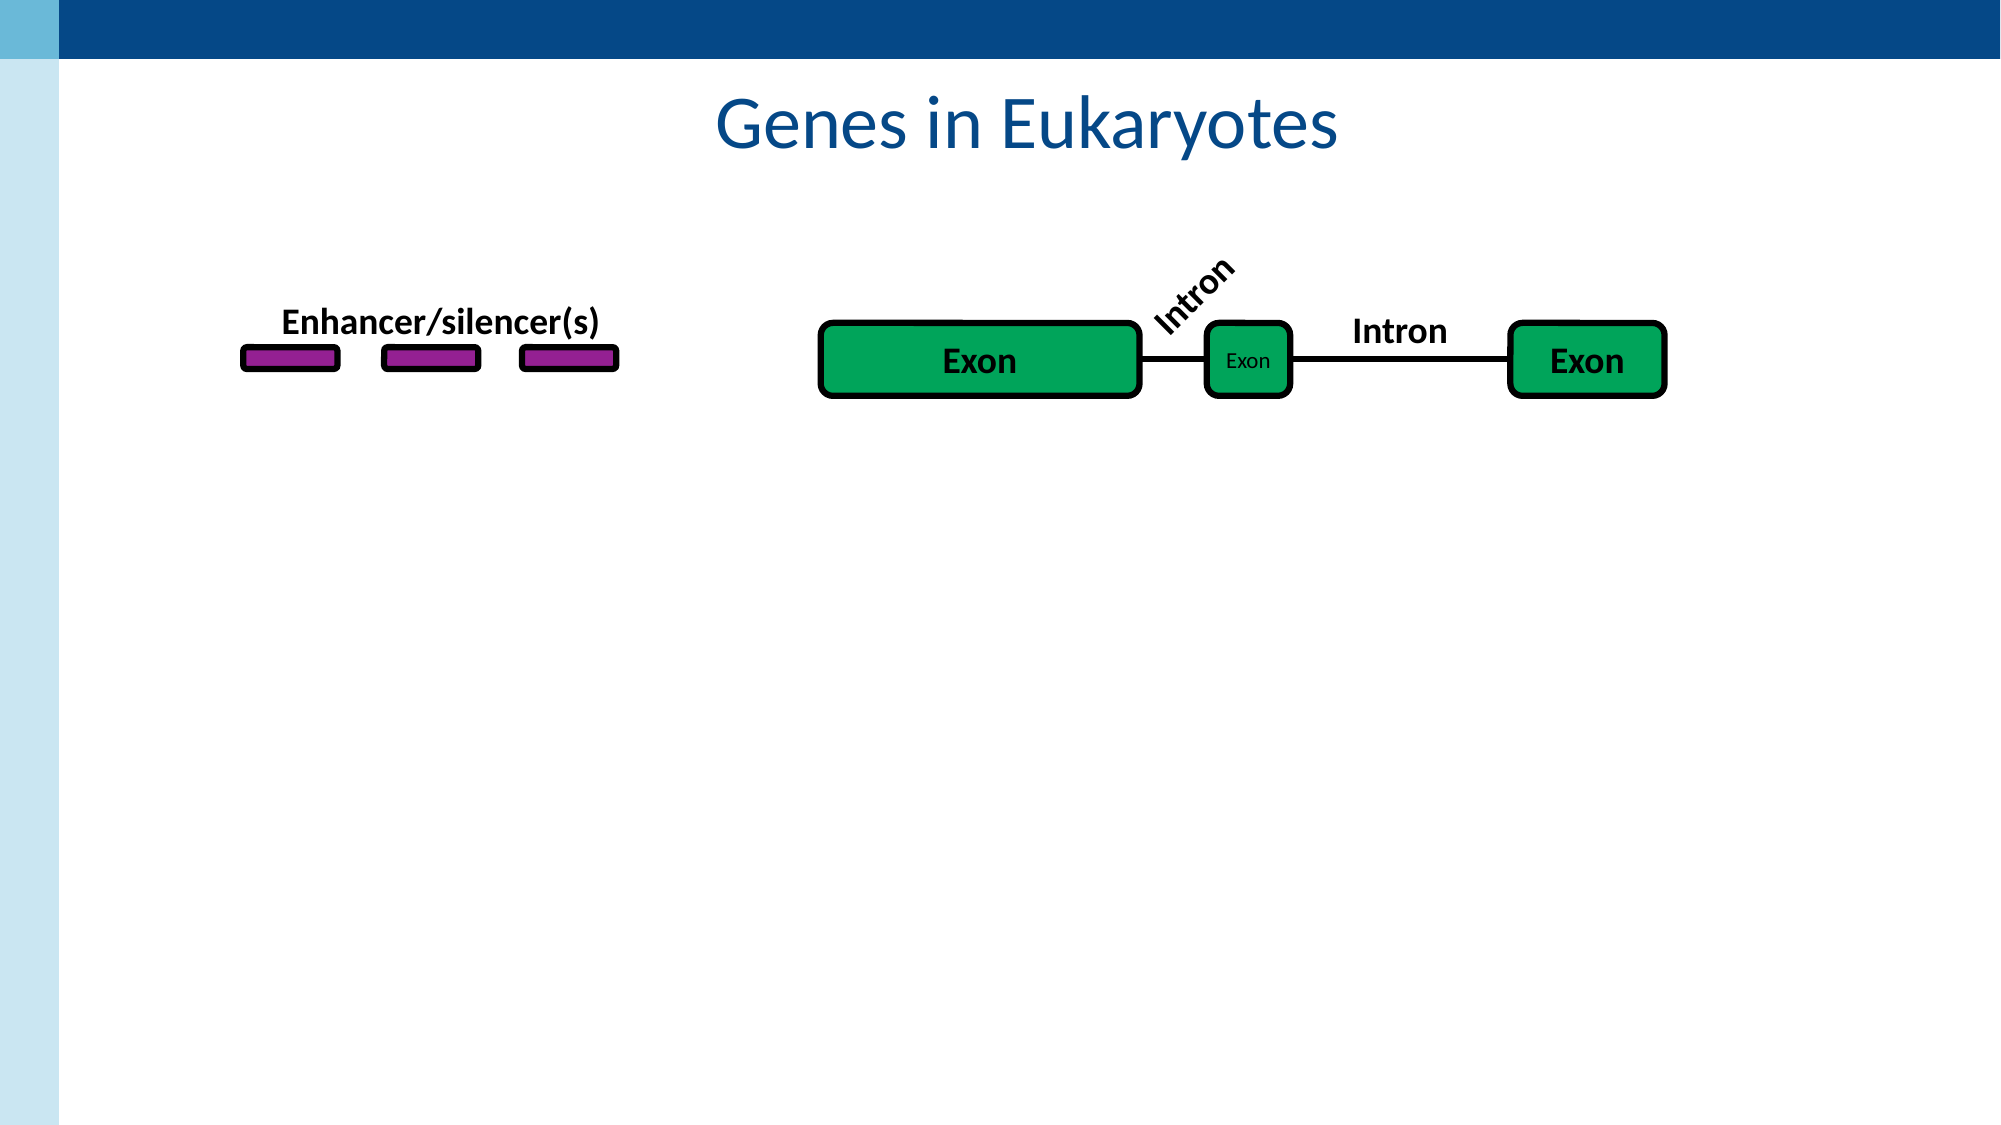

# Genes in Eukaryotes
Intron
Enhancer/silencer(s)
Intron

Exon

Exon
Exon